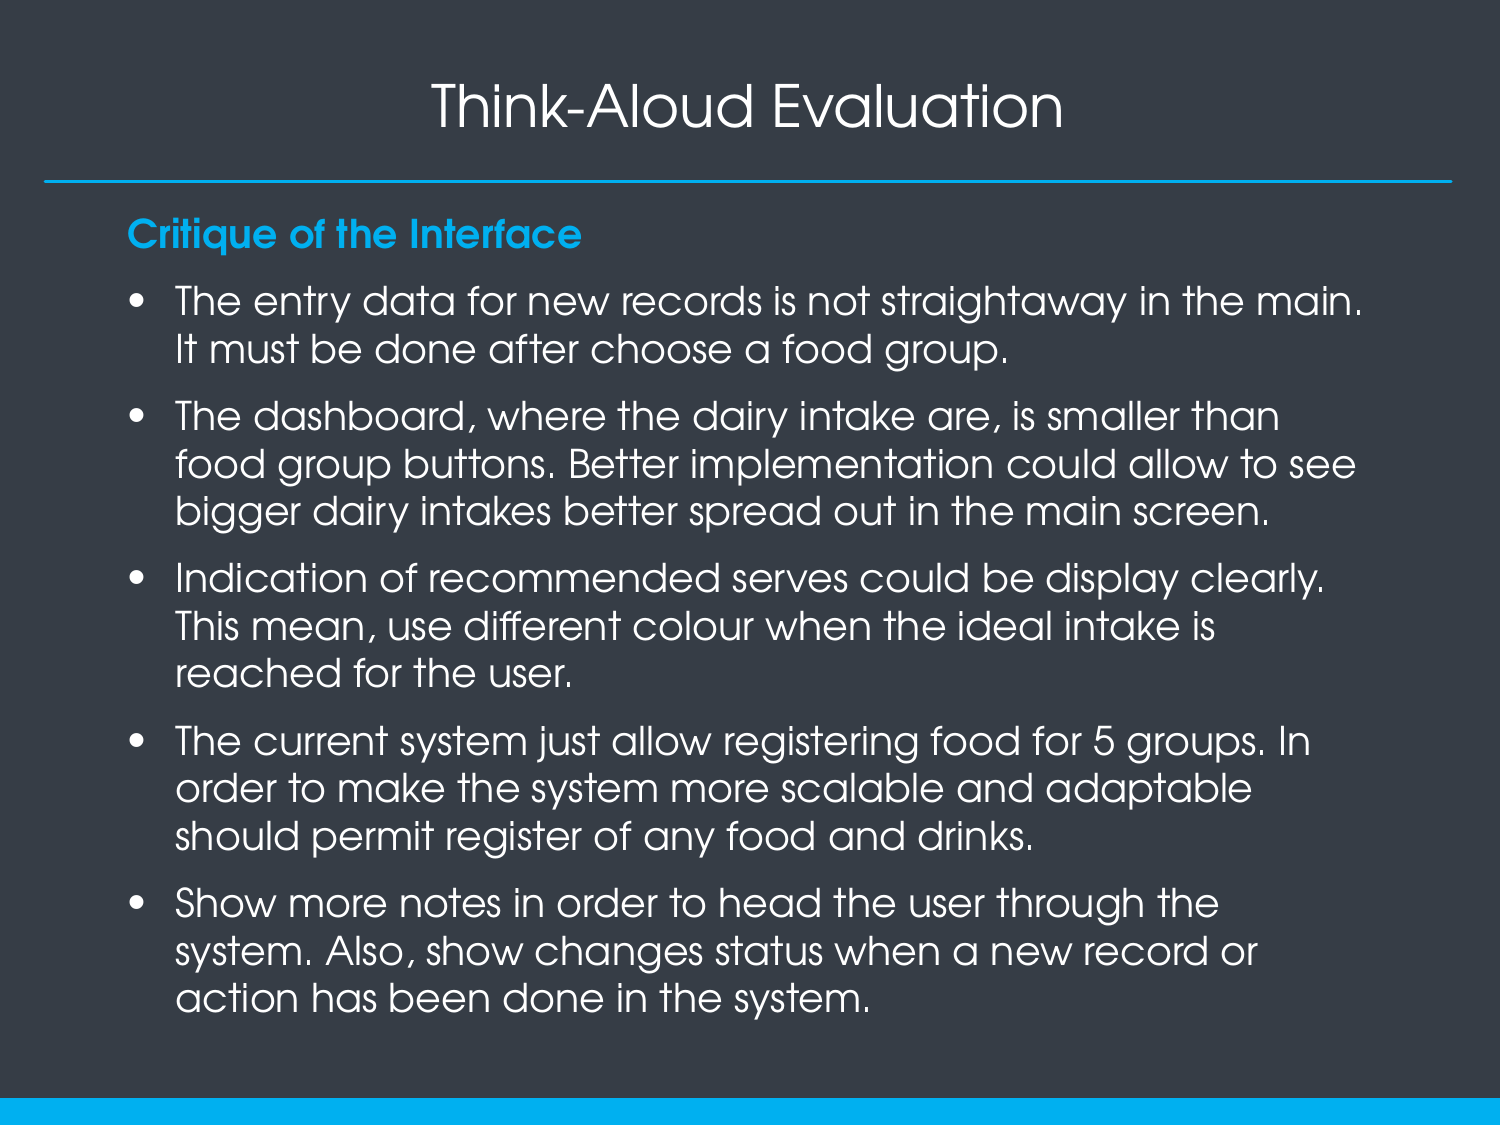

# Think-Aloud Evaluation
Critique of the Interface
The entry data for new records is not straightaway in the main. It must be done after choose a food group.
The dashboard, where the dairy intake are, is smaller than food group buttons. Better implementation could allow to see bigger dairy intakes better spread out in the main screen.
Indication of recommended serves could be display clearly. This mean, use different colour when the ideal intake is reached for the user.
The current system just allow registering food for 5 groups. In order to make the system more scalable and adaptable should permit register of any food and drinks.
Show more notes in order to head the user through the system. Also, show changes status when a new record or action has been done in the system.